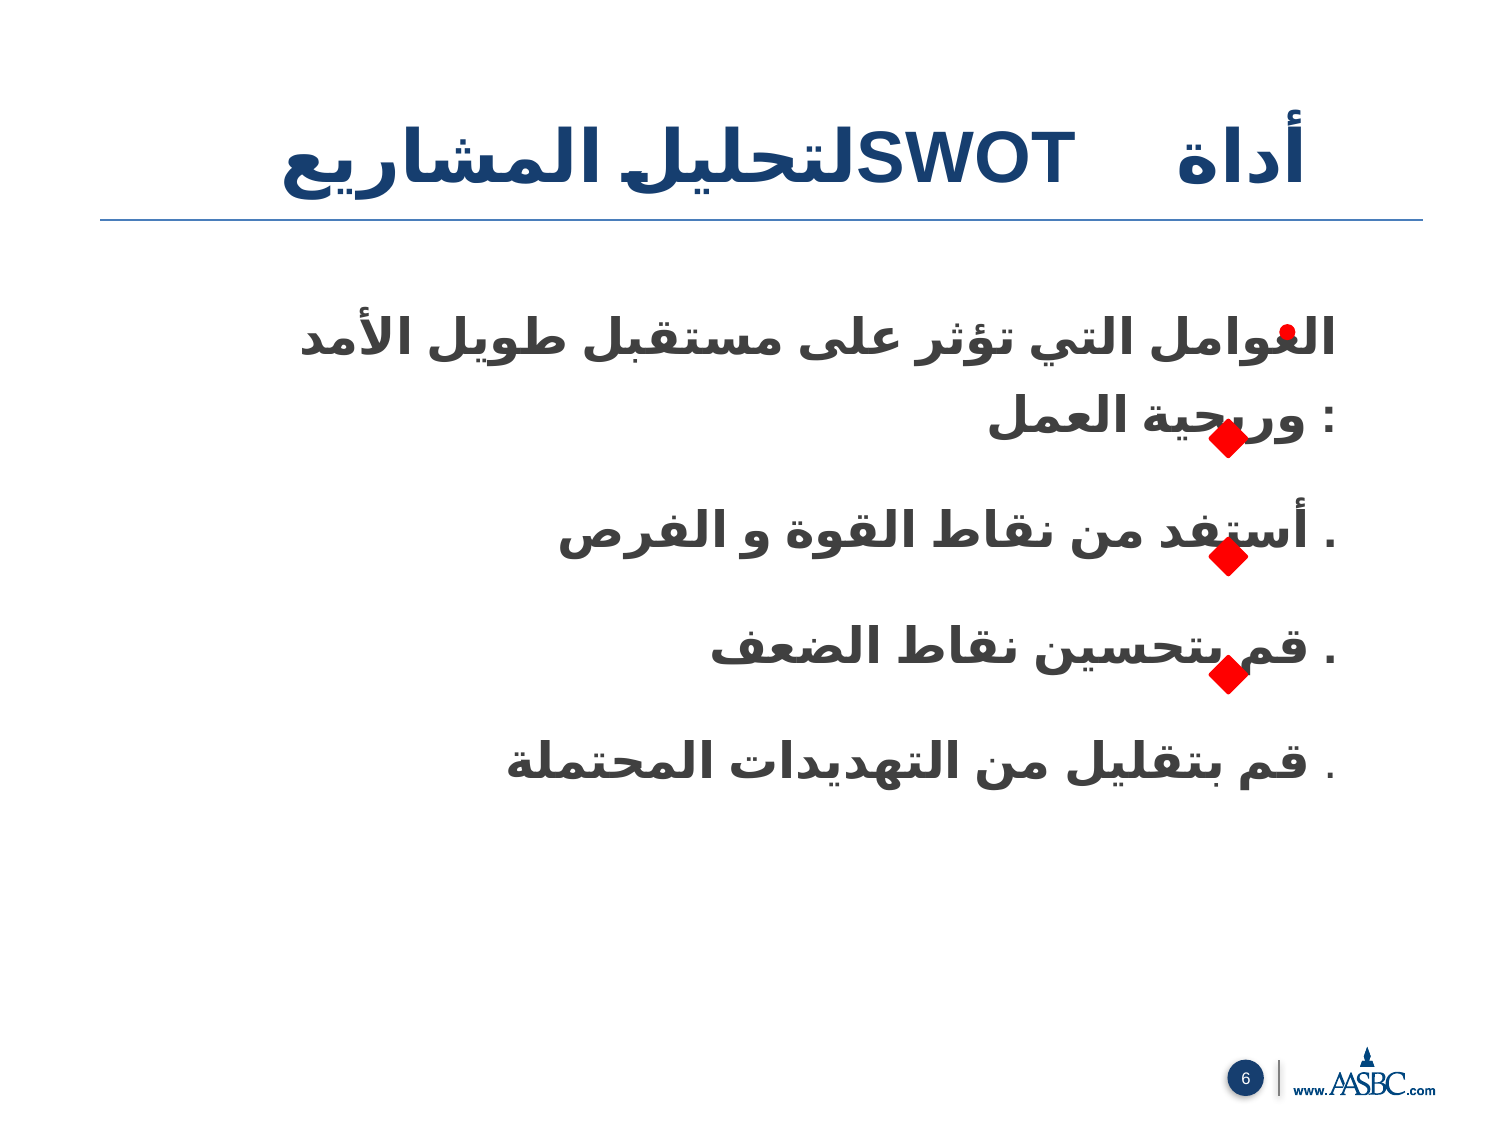

لتحليل المشاريعSWOT     أداة
        العوامل التي تؤثر على مستقبل طويل الأمد وربحية العمل :
            أستفد من نقاط القوة و الفرص .
             قم بتحسين نقاط الضعف .
             قم بتقليل من التهديدات المحتملة .